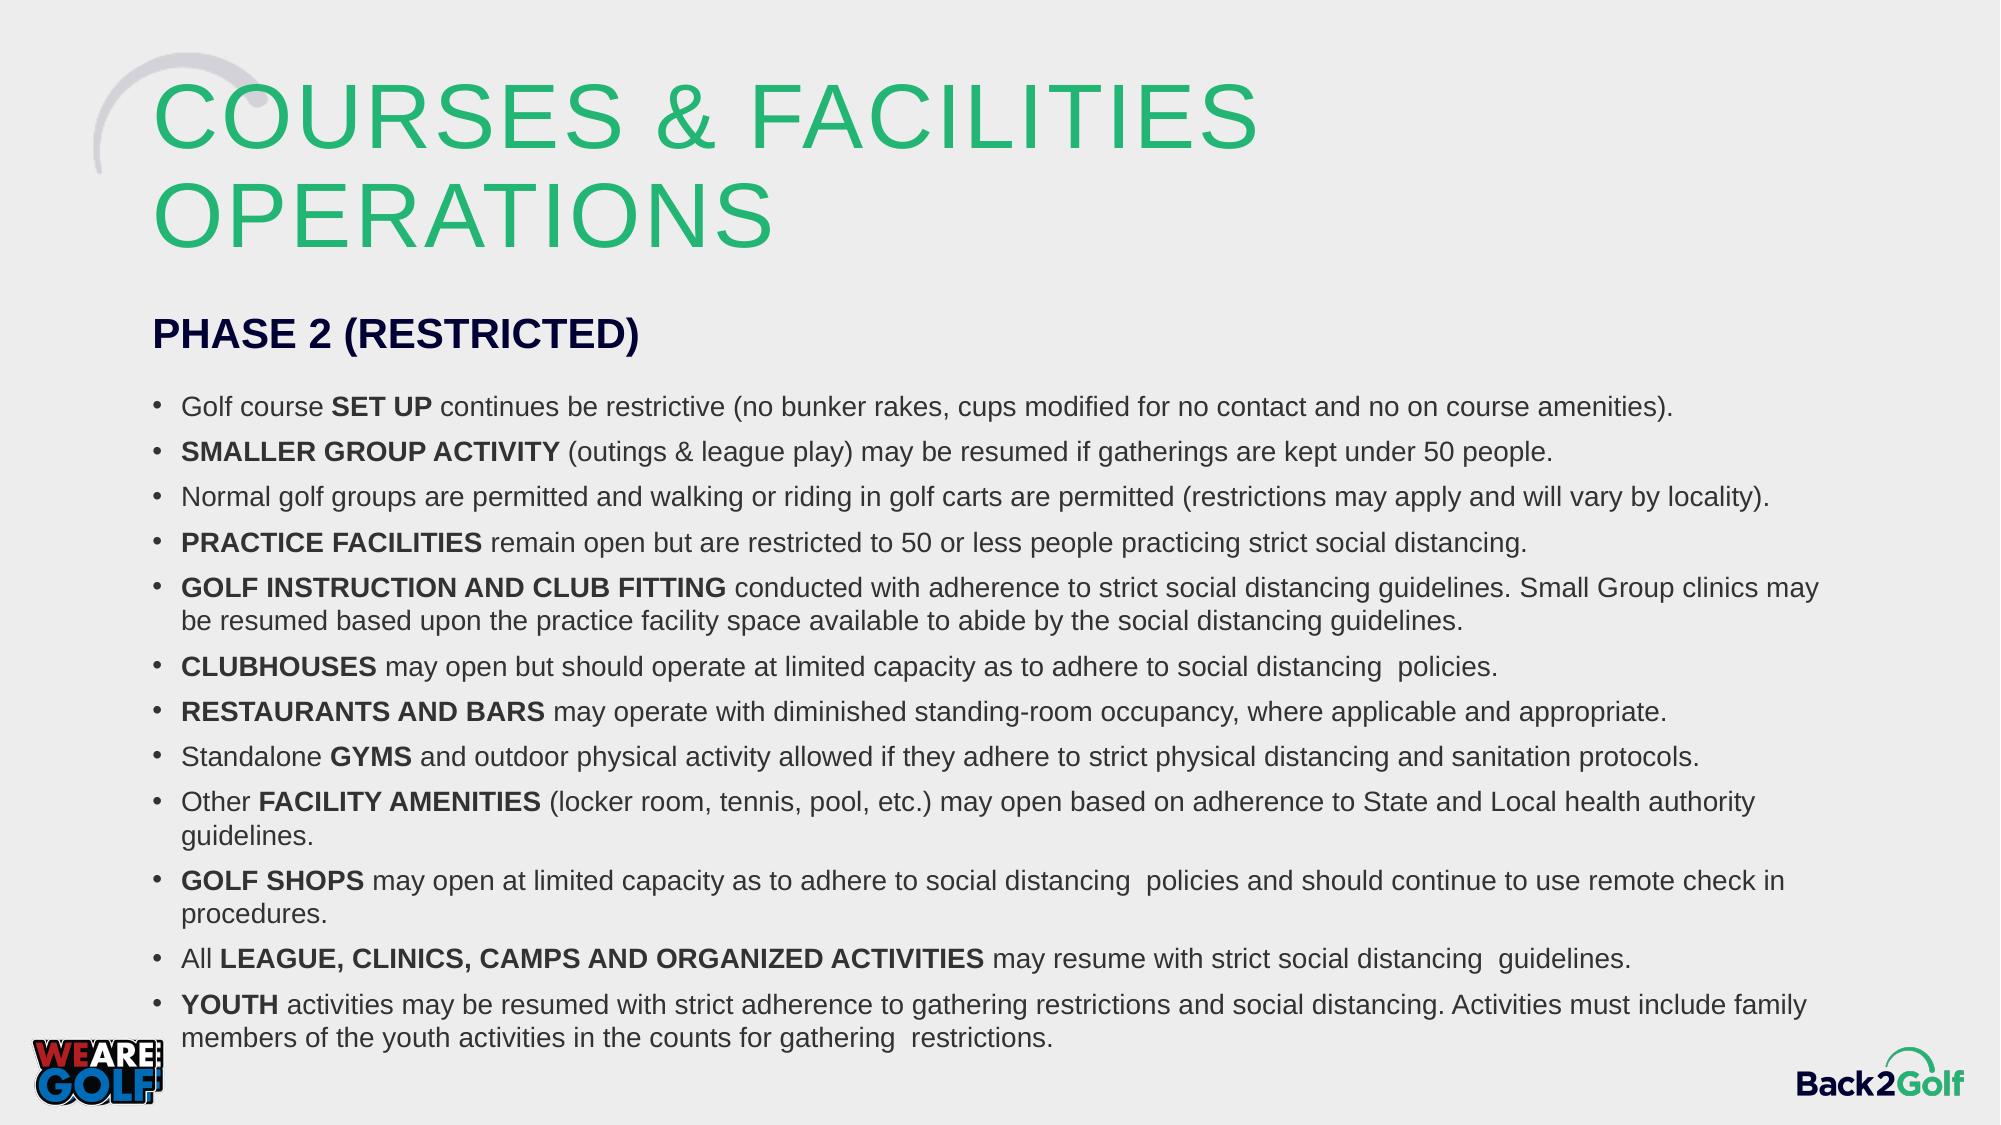

# COURSES & FACILITIES OPERATIONS
PHASE 2 (RESTRICTED)
Golf course SET UP continues be restrictive (no bunker rakes, cups modified for no contact and no on course amenities).
SMALLER GROUP ACTIVITY (outings & league play) may be resumed if gatherings are kept under 50 people.
Normal golf groups are permitted and walking or riding in golf carts are permitted (restrictions may apply and will vary by locality).
PRACTICE FACILITIES remain open but are restricted to 50 or less people practicing strict social distancing.
GOLF INSTRUCTION AND CLUB FITTING conducted with adherence to strict social distancing guidelines. Small Group clinics may be resumed based upon the practice facility space available to abide by the social distancing guidelines.
CLUBHOUSES may open but should operate at limited capacity as to adhere to social distancing  policies.
RESTAURANTS AND BARS may operate with diminished standing-room occupancy, where applicable and appropriate.
Standalone GYMS and outdoor physical activity allowed if they adhere to strict physical distancing and sanitation protocols.
Other FACILITY AMENITIES (locker room, tennis, pool, etc.) may open based on adherence to State and Local health authority guidelines.
GOLF SHOPS may open at limited capacity as to adhere to social distancing  policies and should continue to use remote check in procedures.
All LEAGUE, CLINICS, CAMPS AND ORGANIZED ACTIVITIES may resume with strict social distancing  guidelines.
YOUTH activities may be resumed with strict adherence to gathering restrictions and social distancing. Activities must include family members of the youth activities in the counts for gathering  restrictions.